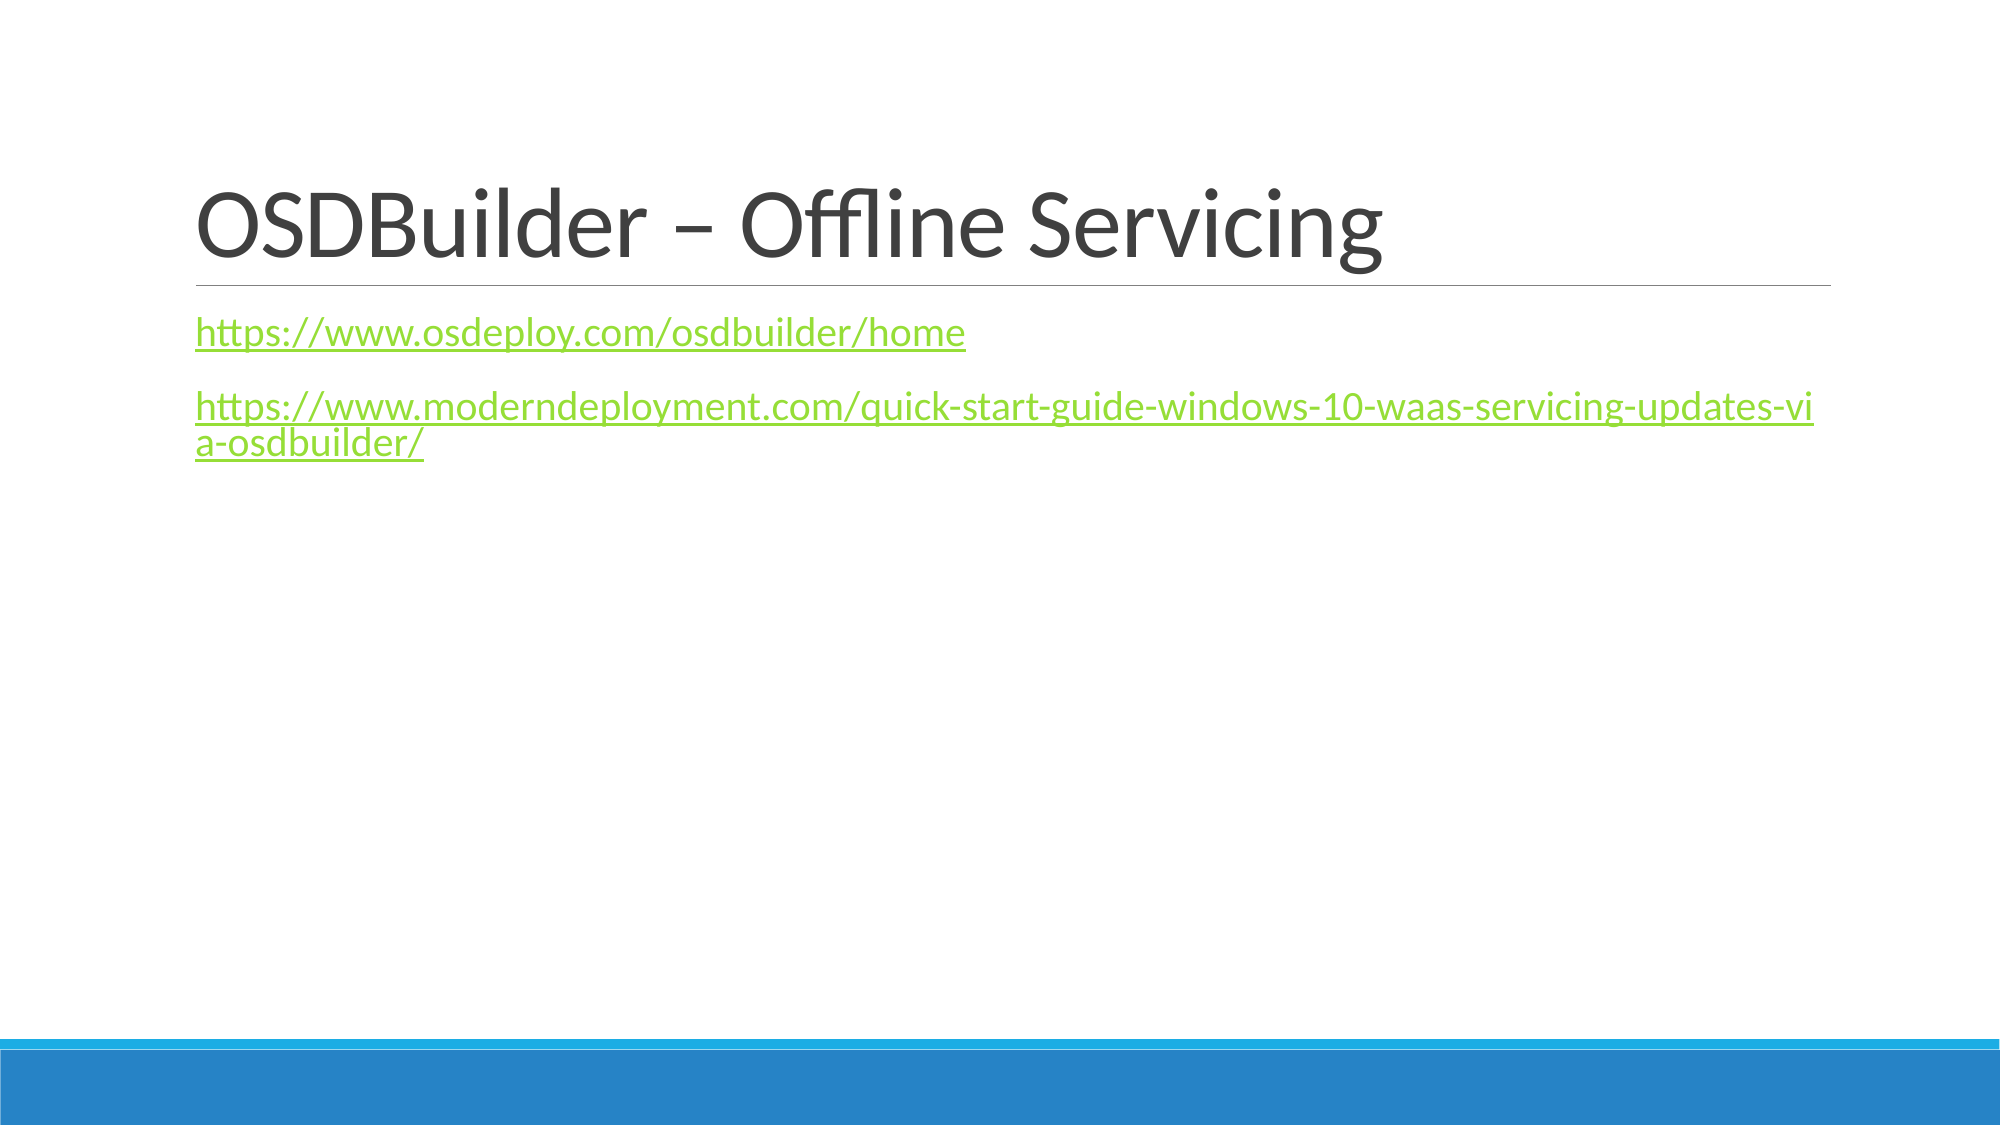

# OSDBuilder – Offline Servicing
https://www.osdeploy.com/osdbuilder/home
https://www.moderndeployment.com/quick-start-guide-windows-10-waas-servicing-updates-via-osdbuilder/